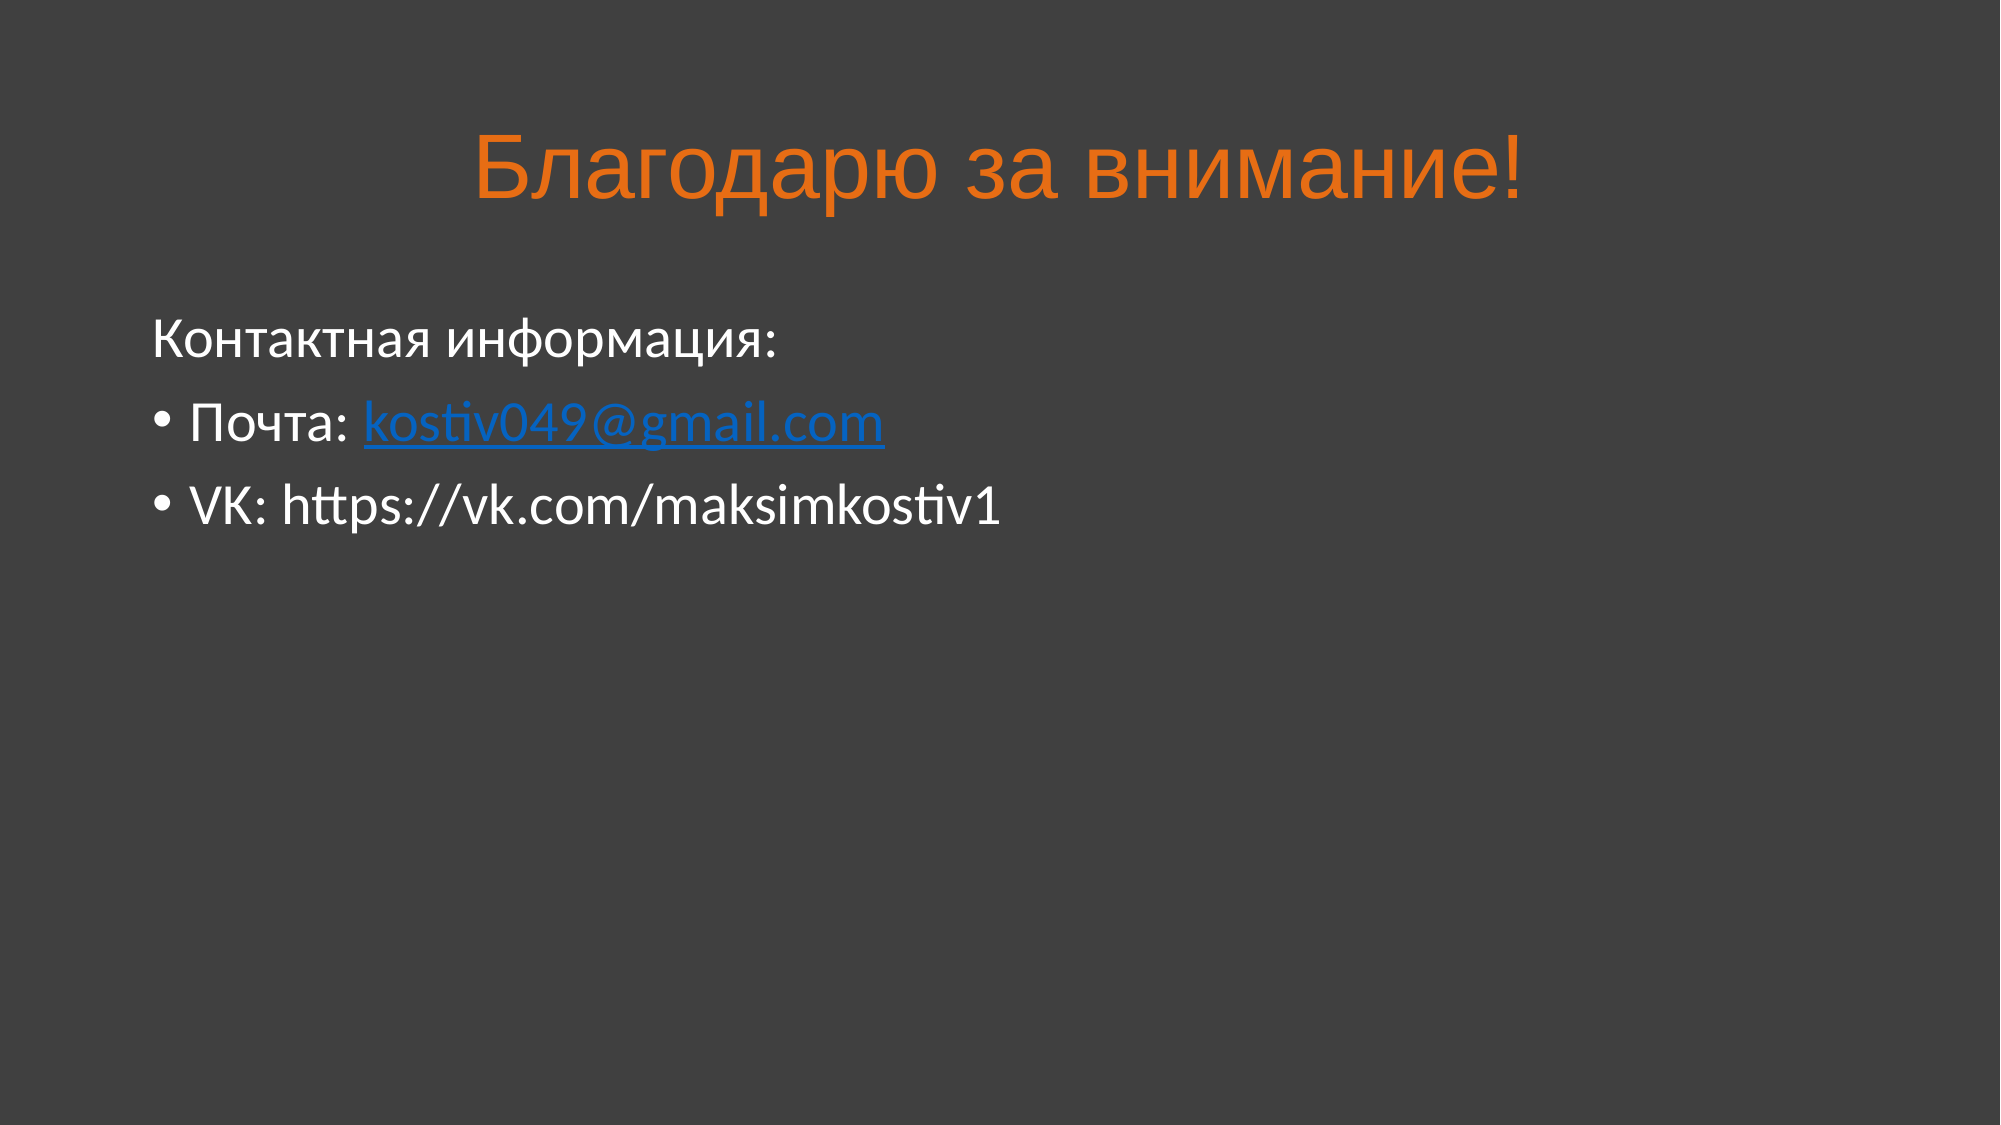

# Благодарю за внимание!
Контактная информация:
Почта: kostiv049@gmail.com
VK: https://vk.com/maksimkostiv1